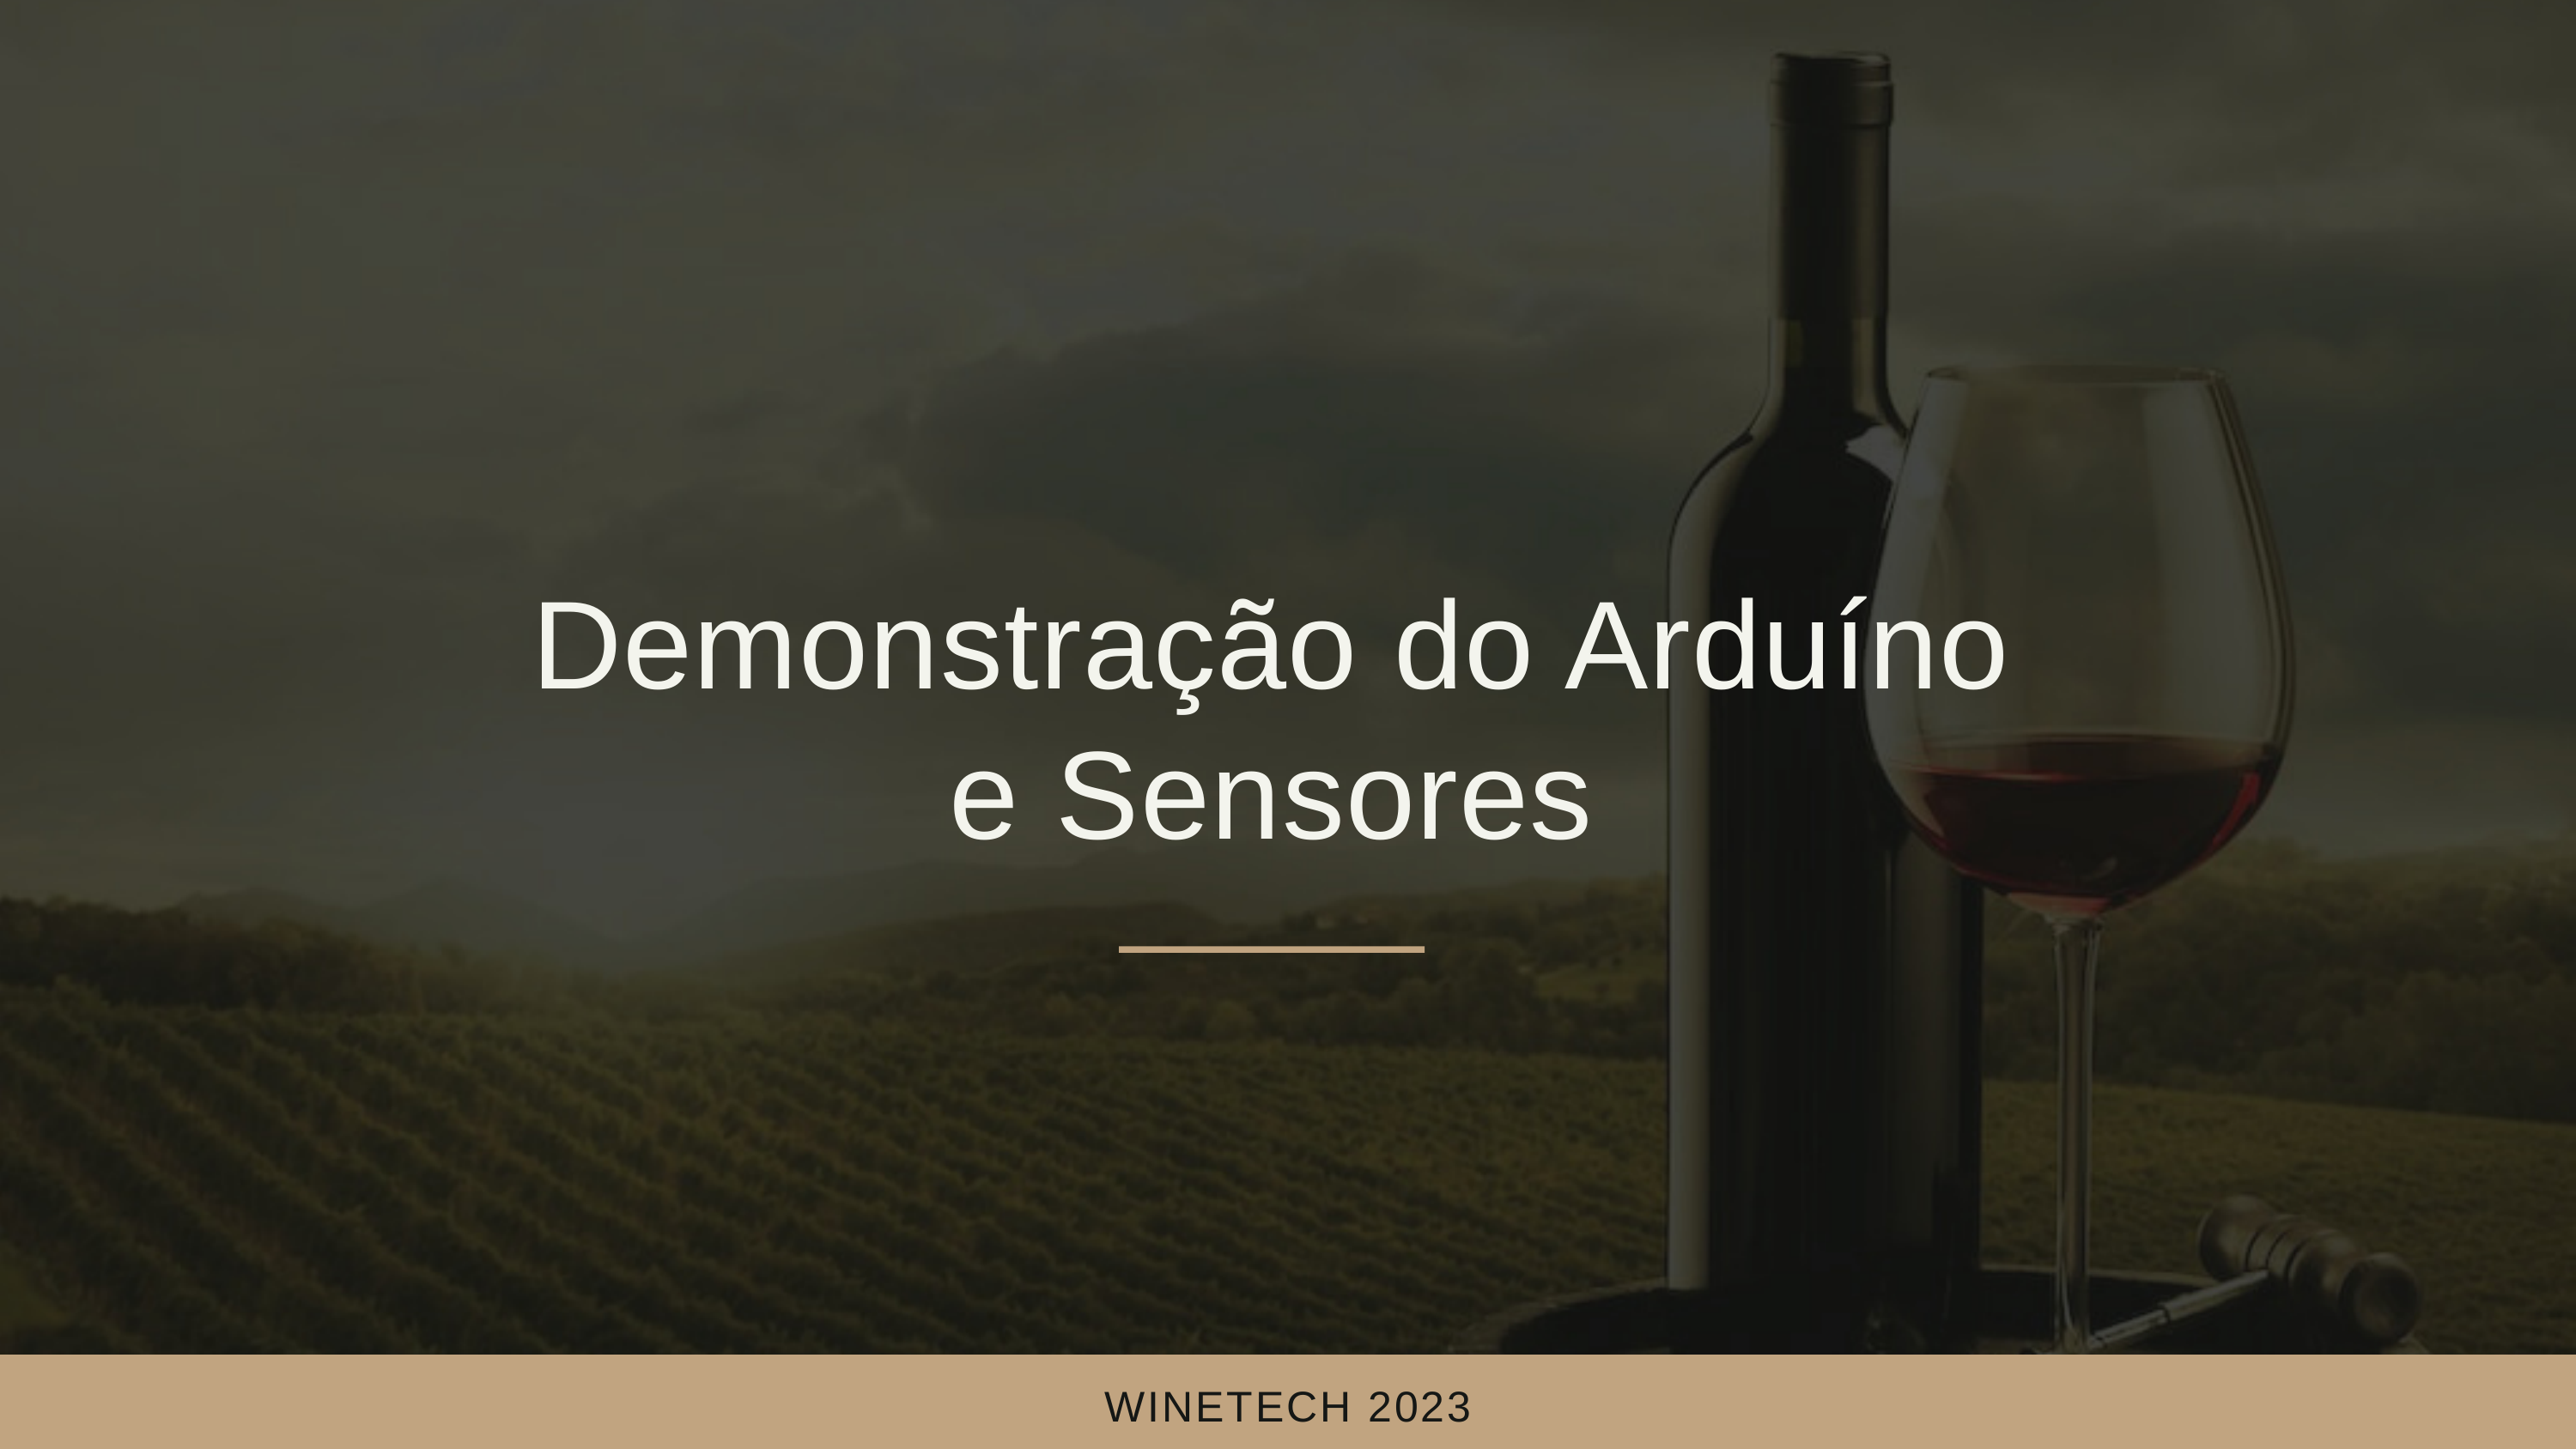

Demonstração do Arduíno
e Sensores

WINETECH 2023